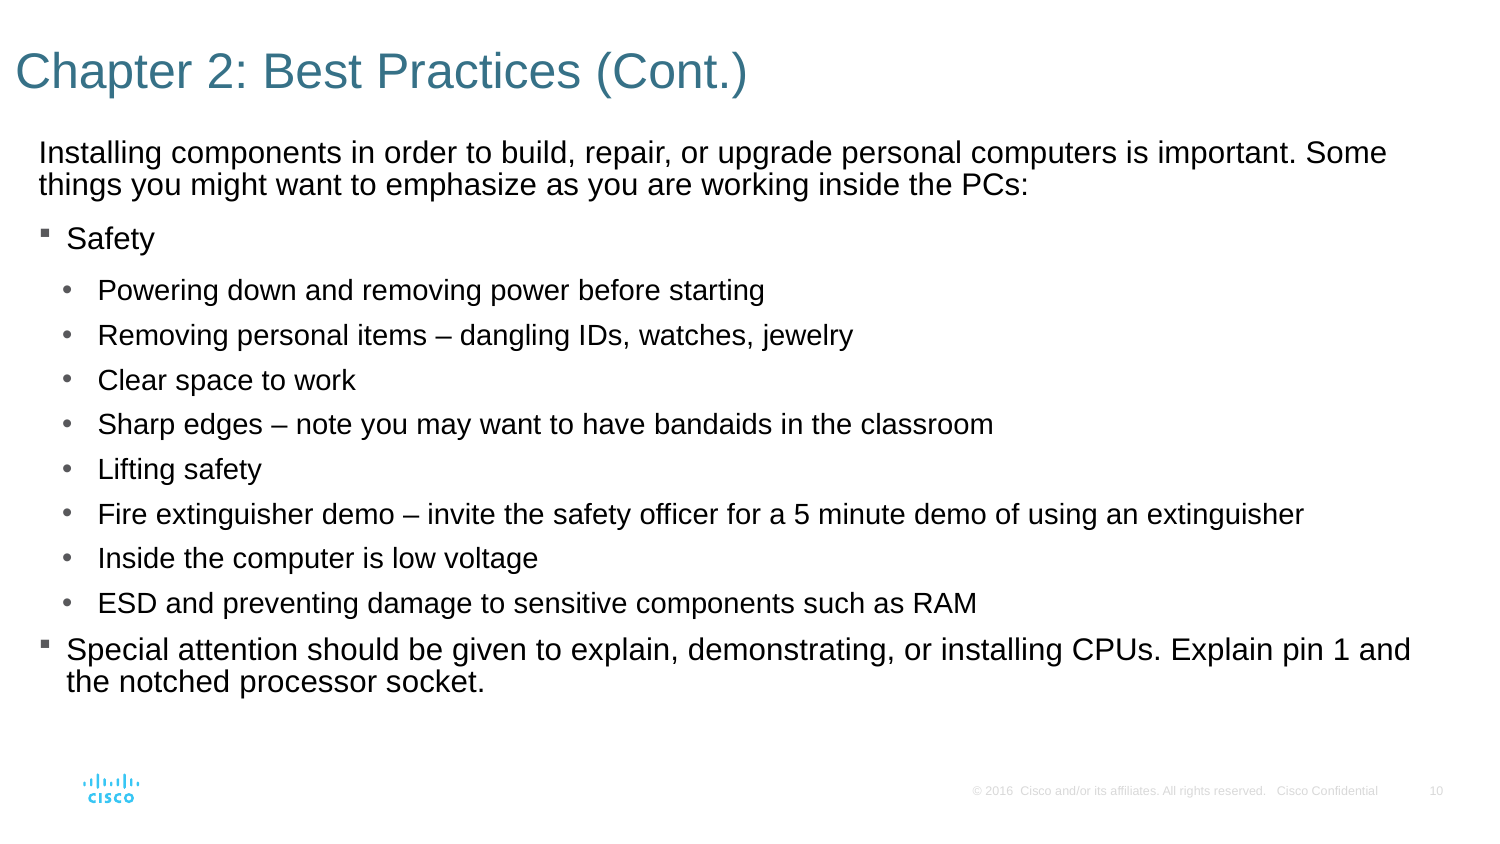

# Chapter 2: Best Practices (Cont.)
Installing components in order to build, repair, or upgrade personal computers is important. Some things you might want to emphasize as you are working inside the PCs:
Safety
Powering down and removing power before starting
Removing personal items – dangling IDs, watches, jewelry
Clear space to work
Sharp edges – note you may want to have bandaids in the classroom
Lifting safety
Fire extinguisher demo – invite the safety officer for a 5 minute demo of using an extinguisher
Inside the computer is low voltage
ESD and preventing damage to sensitive components such as RAM
Special attention should be given to explain, demonstrating, or installing CPUs. Explain pin 1 and the notched processor socket.